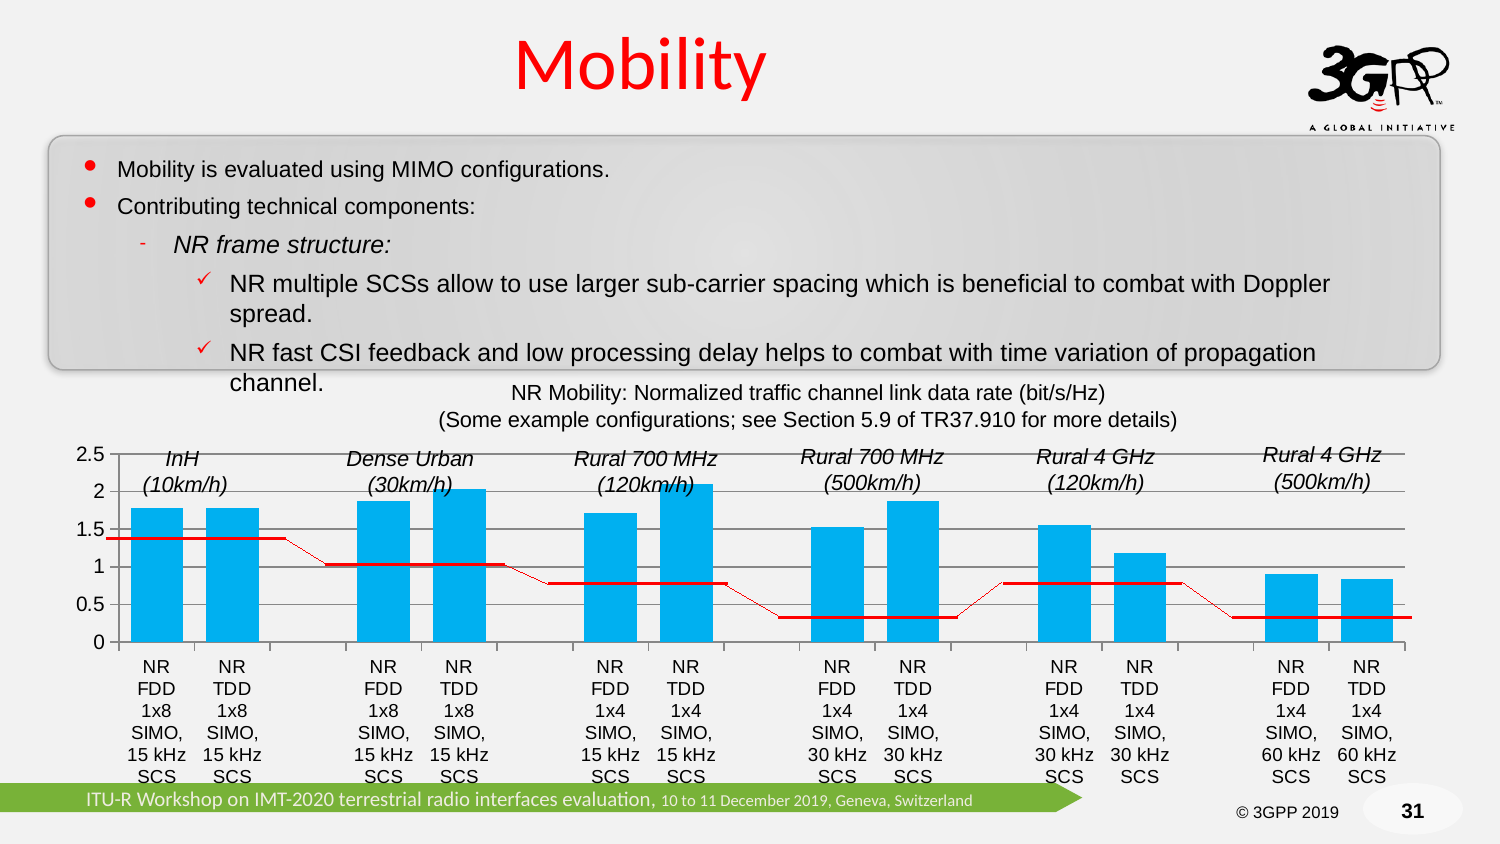

# Mobility

Mobility is evaluated using MIMO configurations.
Contributing technical components:
NR frame structure:
NR multiple SCSs allow to use larger sub-carrier spacing which is beneficial to combat with Doppler spread.
NR fast CSI feedback and low processing delay helps to combat with time variation of propagation channel.
NR Mobility: Normalized traffic channel link data rate (bit/s/Hz)
(Some example configurations; see Section 5.9 of TR37.910 for more details)
Rural 4 GHz
(500km/h)

### Chart

| Category |  |
|---|---|
| NR FDD 1x8 SIMO, 15 kHz SCS | 1.78 |
| NR TDD 1x8 SIMO, 15 kHz SCS | 1.78 |
|  | None |
| NR FDD 1x8 SIMO, 15 kHz SCS | 1.87 |
| NR TDD 1x8 SIMO, 15 kHz SCS | 2.03 |
|  | None |
| NR FDD 1x4 SIMO, 15 kHz SCS | 1.71 |
| NR TDD 1x4 SIMO, 15 kHz SCS | 2.1 |
|  | None |
| NR FDD 1x4 SIMO, 30 kHz SCS | 1.53 |
| NR TDD 1x4 SIMO, 30 kHz SCS | 1.88 |
|  | None |
| NR FDD 1x4 SIMO, 30 kHz SCS | 1.56 |
| NR TDD 1x4 SIMO, 30 kHz SCS | 1.18 |
|  | None |
| NR FDD 1x4 SIMO, 60 kHz SCS | 0.91 |
| NR TDD 1x4 SIMO, 60 kHz SCS | 0.84 |
Rural 700 MHz
(500km/h)
Rural 4 GHz
(120km/h)
InH
(10km/h)
Dense Urban
(30km/h)
Rural 700 MHz
(120km/h)